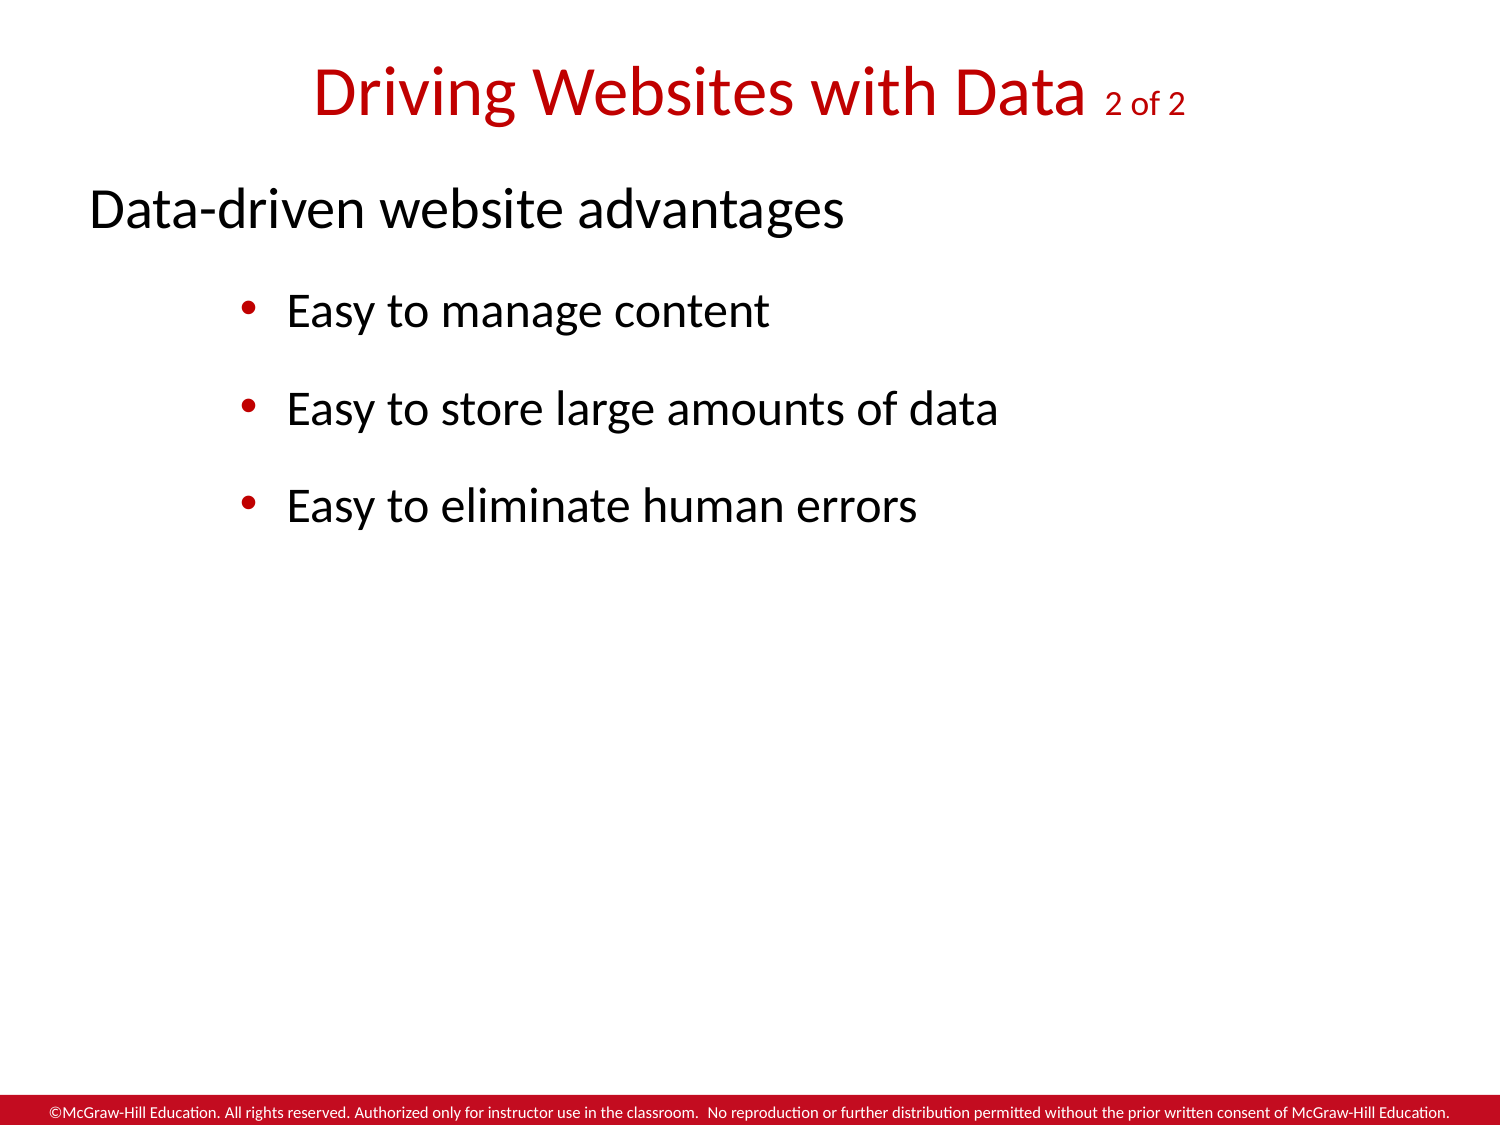

# Driving Websites with Data 2 of 2
Data-driven website advantages
Easy to manage content
Easy to store large amounts of data
Easy to eliminate human errors